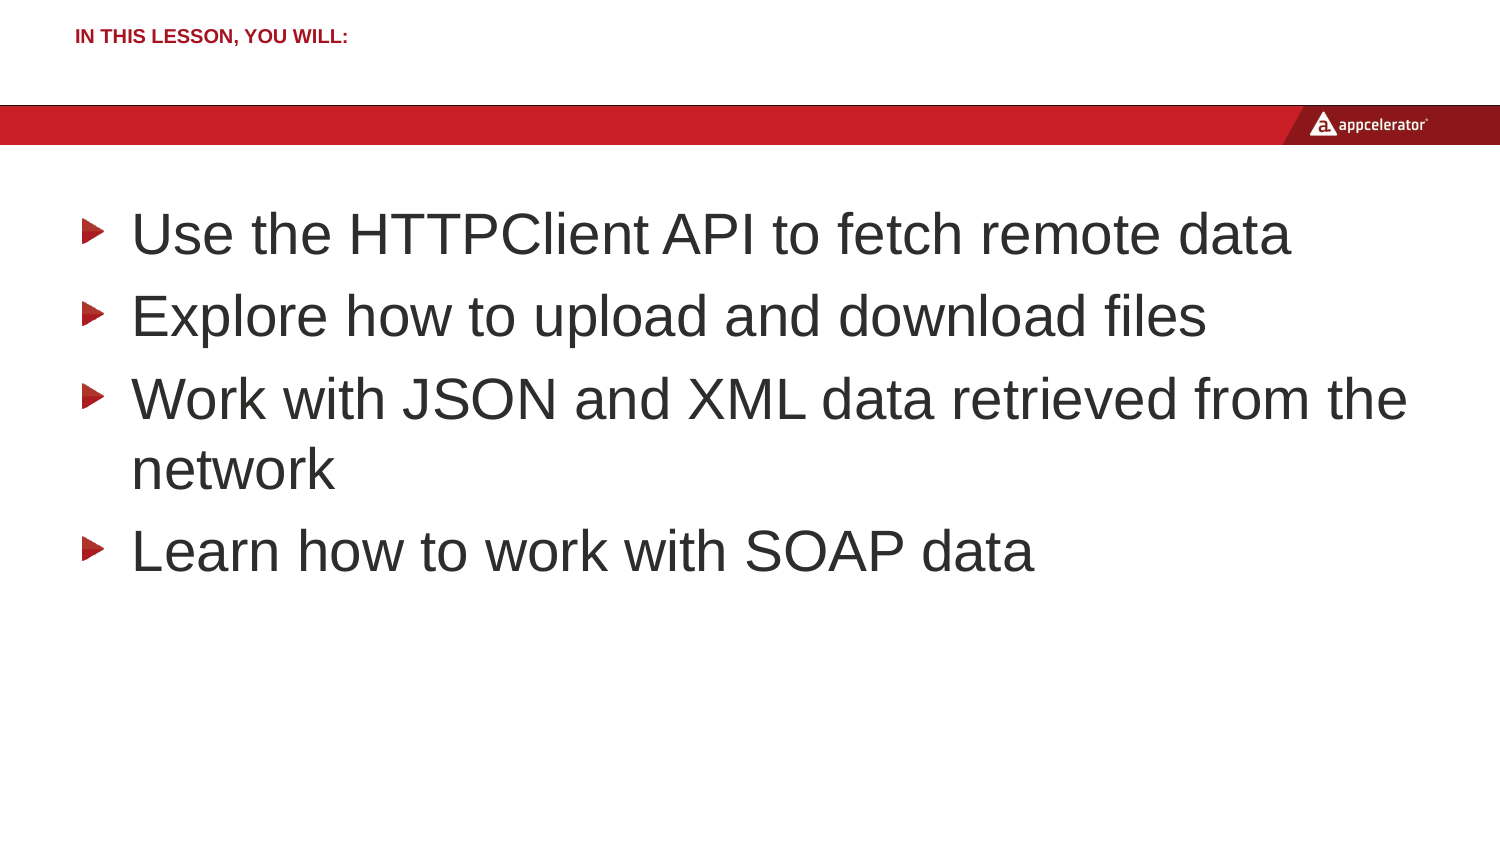

# In this lesson, you will:
Use the HTTPClient API to fetch remote data
Explore how to upload and download files
Work with JSON and XML data retrieved from the network
Learn how to work with SOAP data